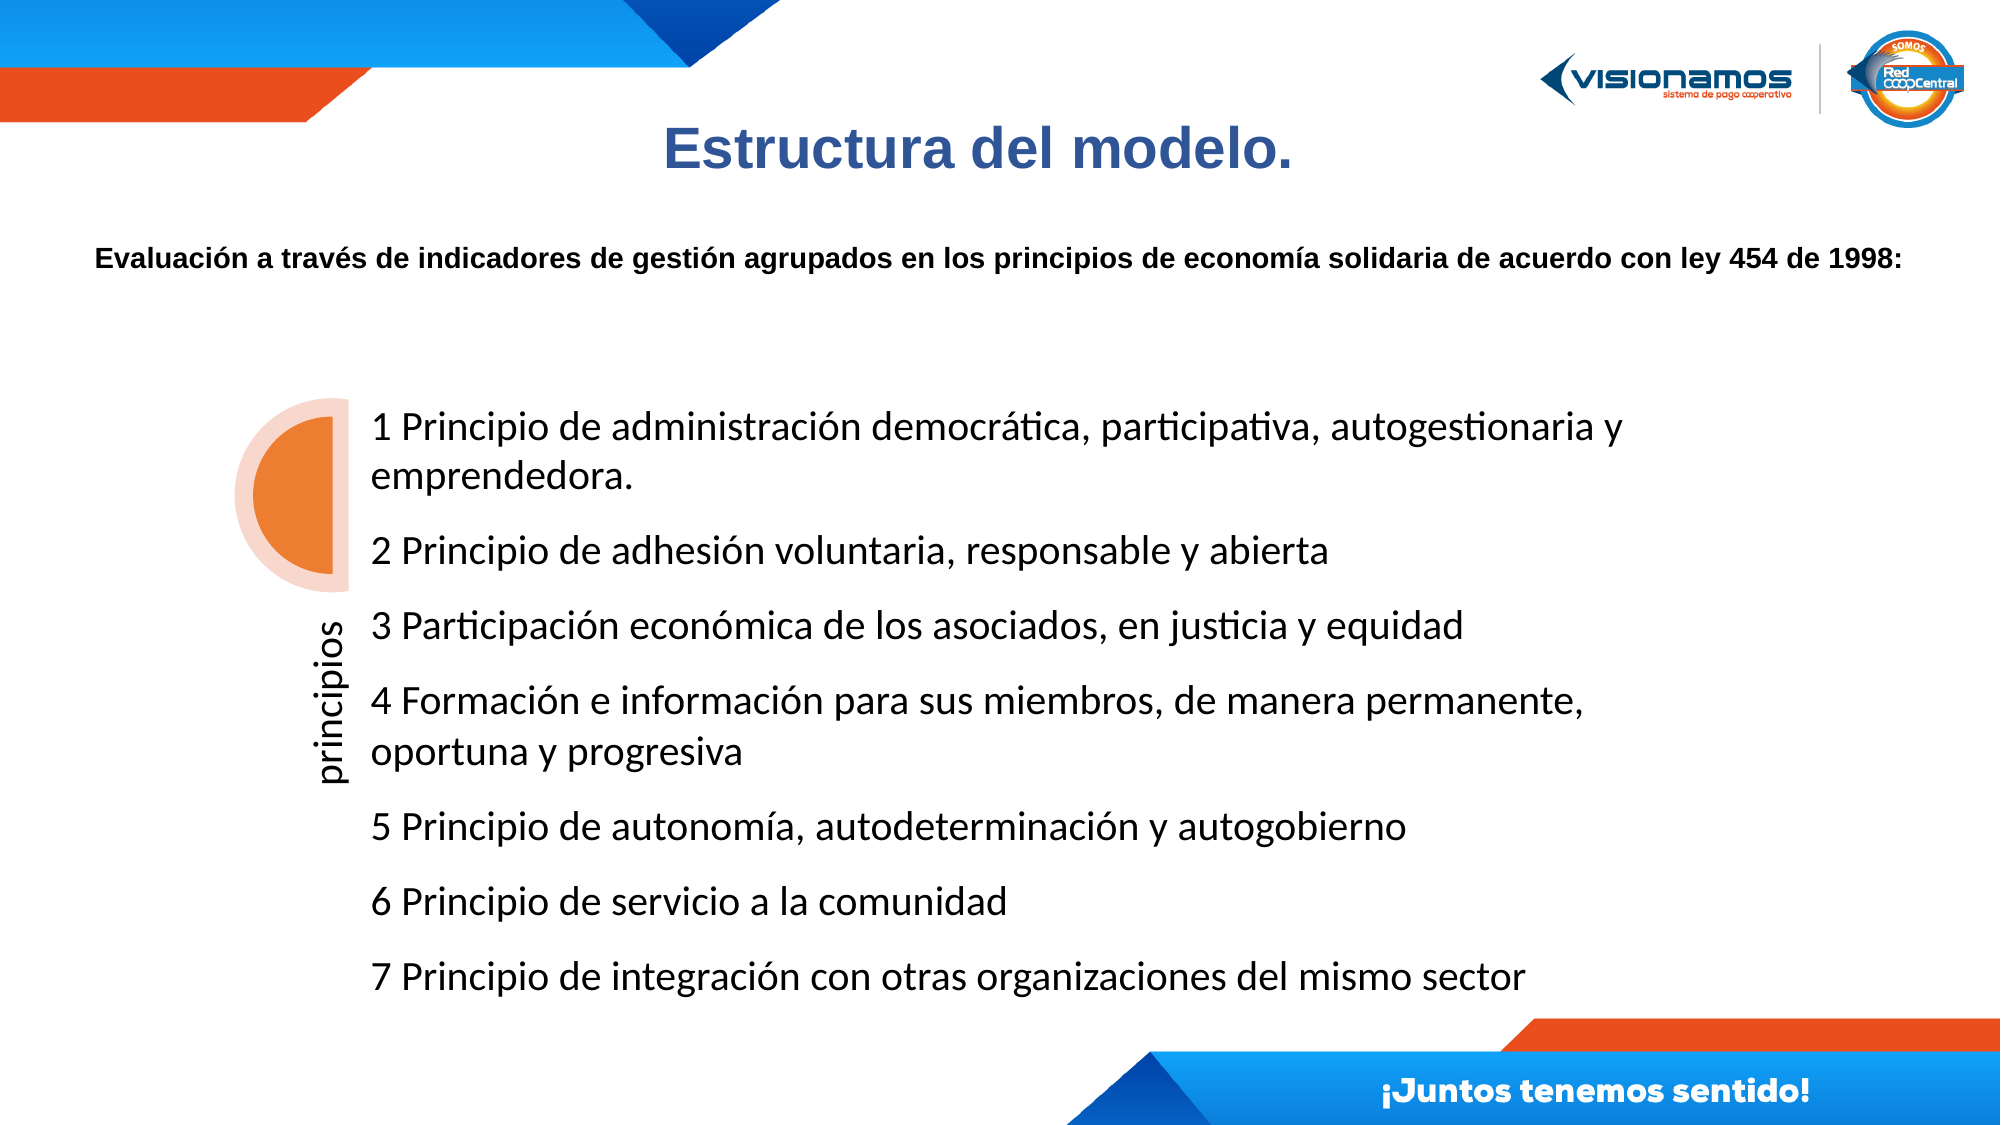

# Estructura del modelo.
Evaluación a través de indicadores de gestión agrupados en los principios de economía solidaria de acuerdo con ley 454 de 1998:

principios
1 Principio de administración democrática, participativa, autogestionaria y emprendedora.
2 Principio de adhesión voluntaria, responsable y abierta
3 Participación económica de los asociados, en justicia y equidad
4 Formación e información para sus miembros, de manera permanente, oportuna y progresiva
5 Principio de autonomía, autodeterminación y autogobierno
6 Principio de servicio a la comunidad
7 Principio de integración con otras organizaciones del mismo sector